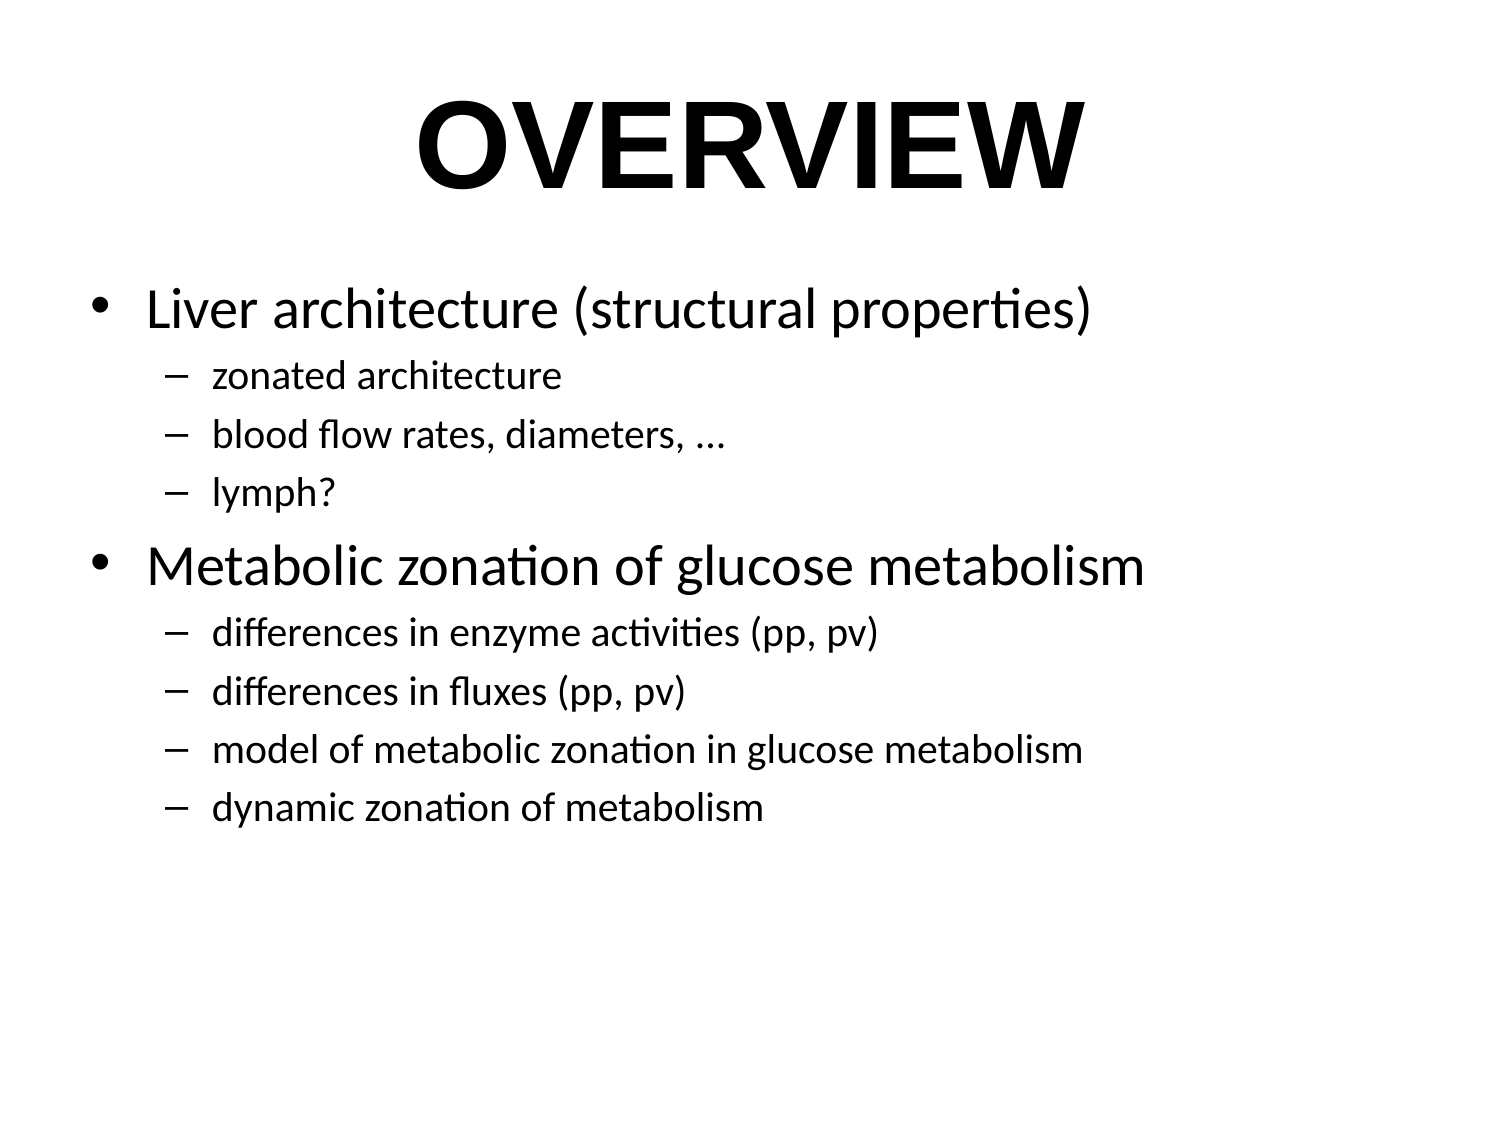

# Overview
Liver architecture (structural properties)
zonated architecture
blood flow rates, diameters, ...
lymph?
Metabolic zonation of glucose metabolism
differences in enzyme activities (pp, pv)
differences in fluxes (pp, pv)
model of metabolic zonation in glucose metabolism
dynamic zonation of metabolism